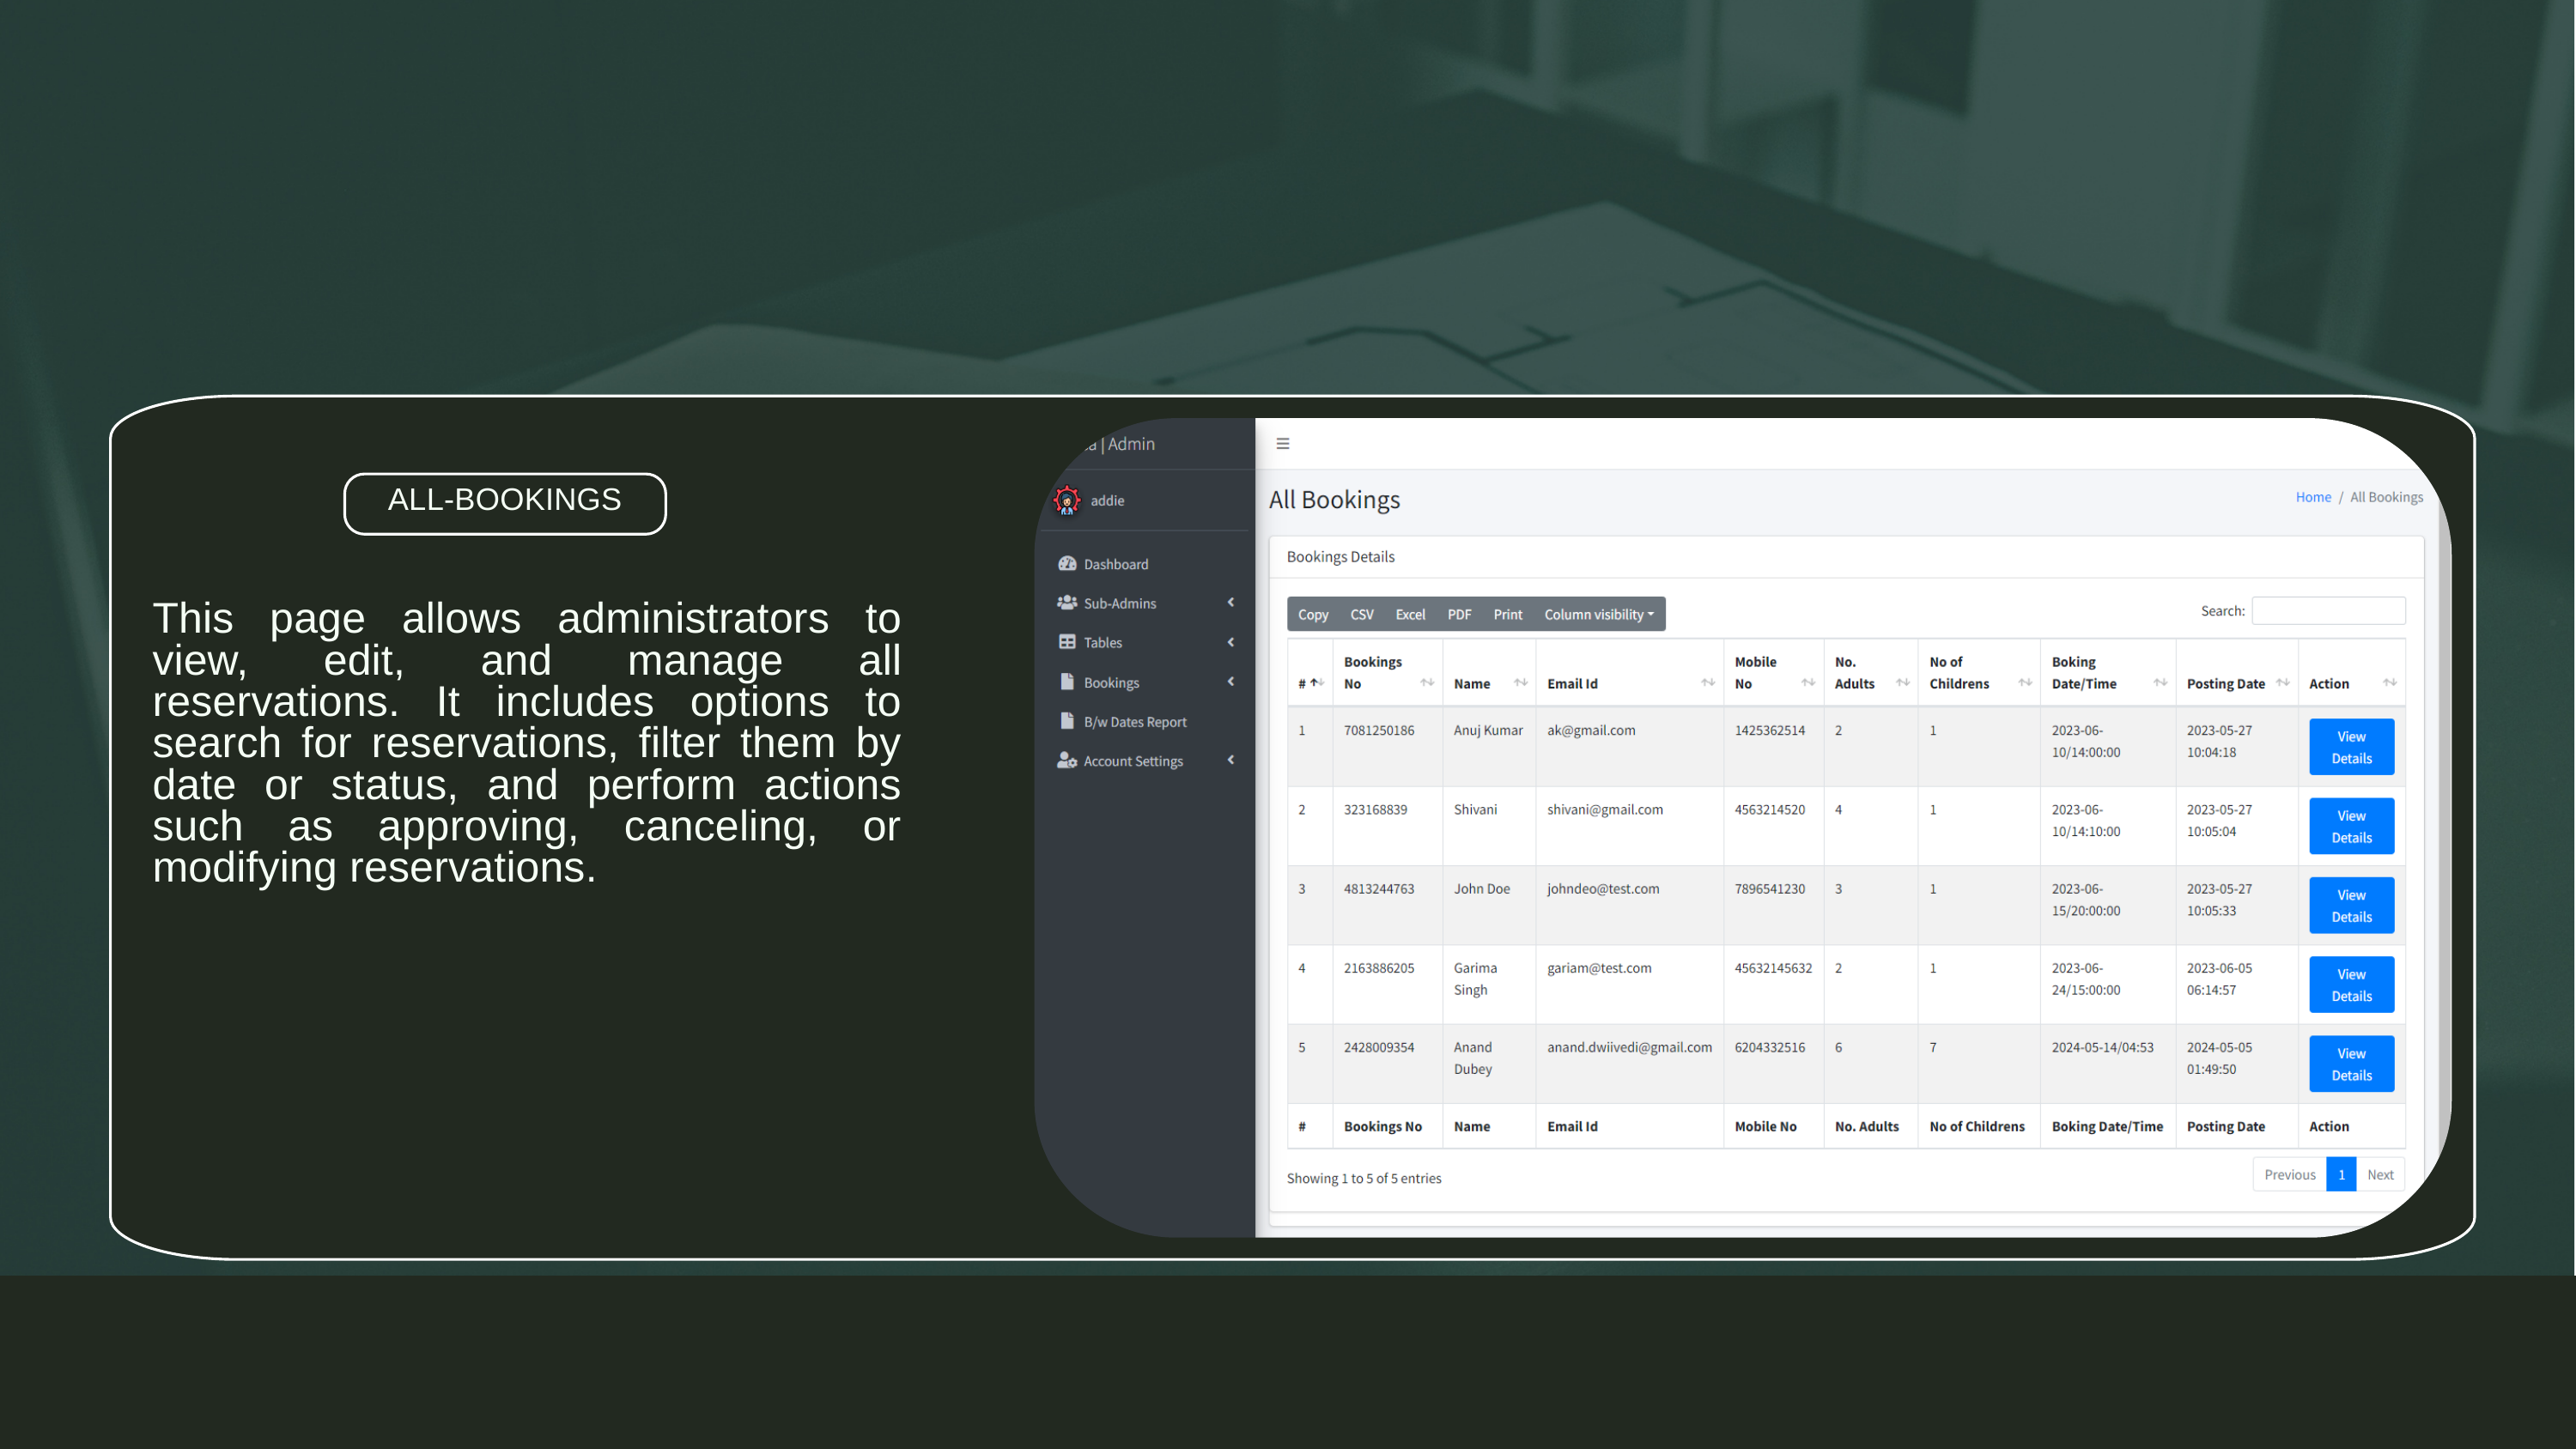

ALL-BOOKINGS
This page allows administrators to view, edit, and manage all reservations. It includes options to search for reservations, filter them by date or status, and perform actions such as approving, canceling, or modifying reservations.